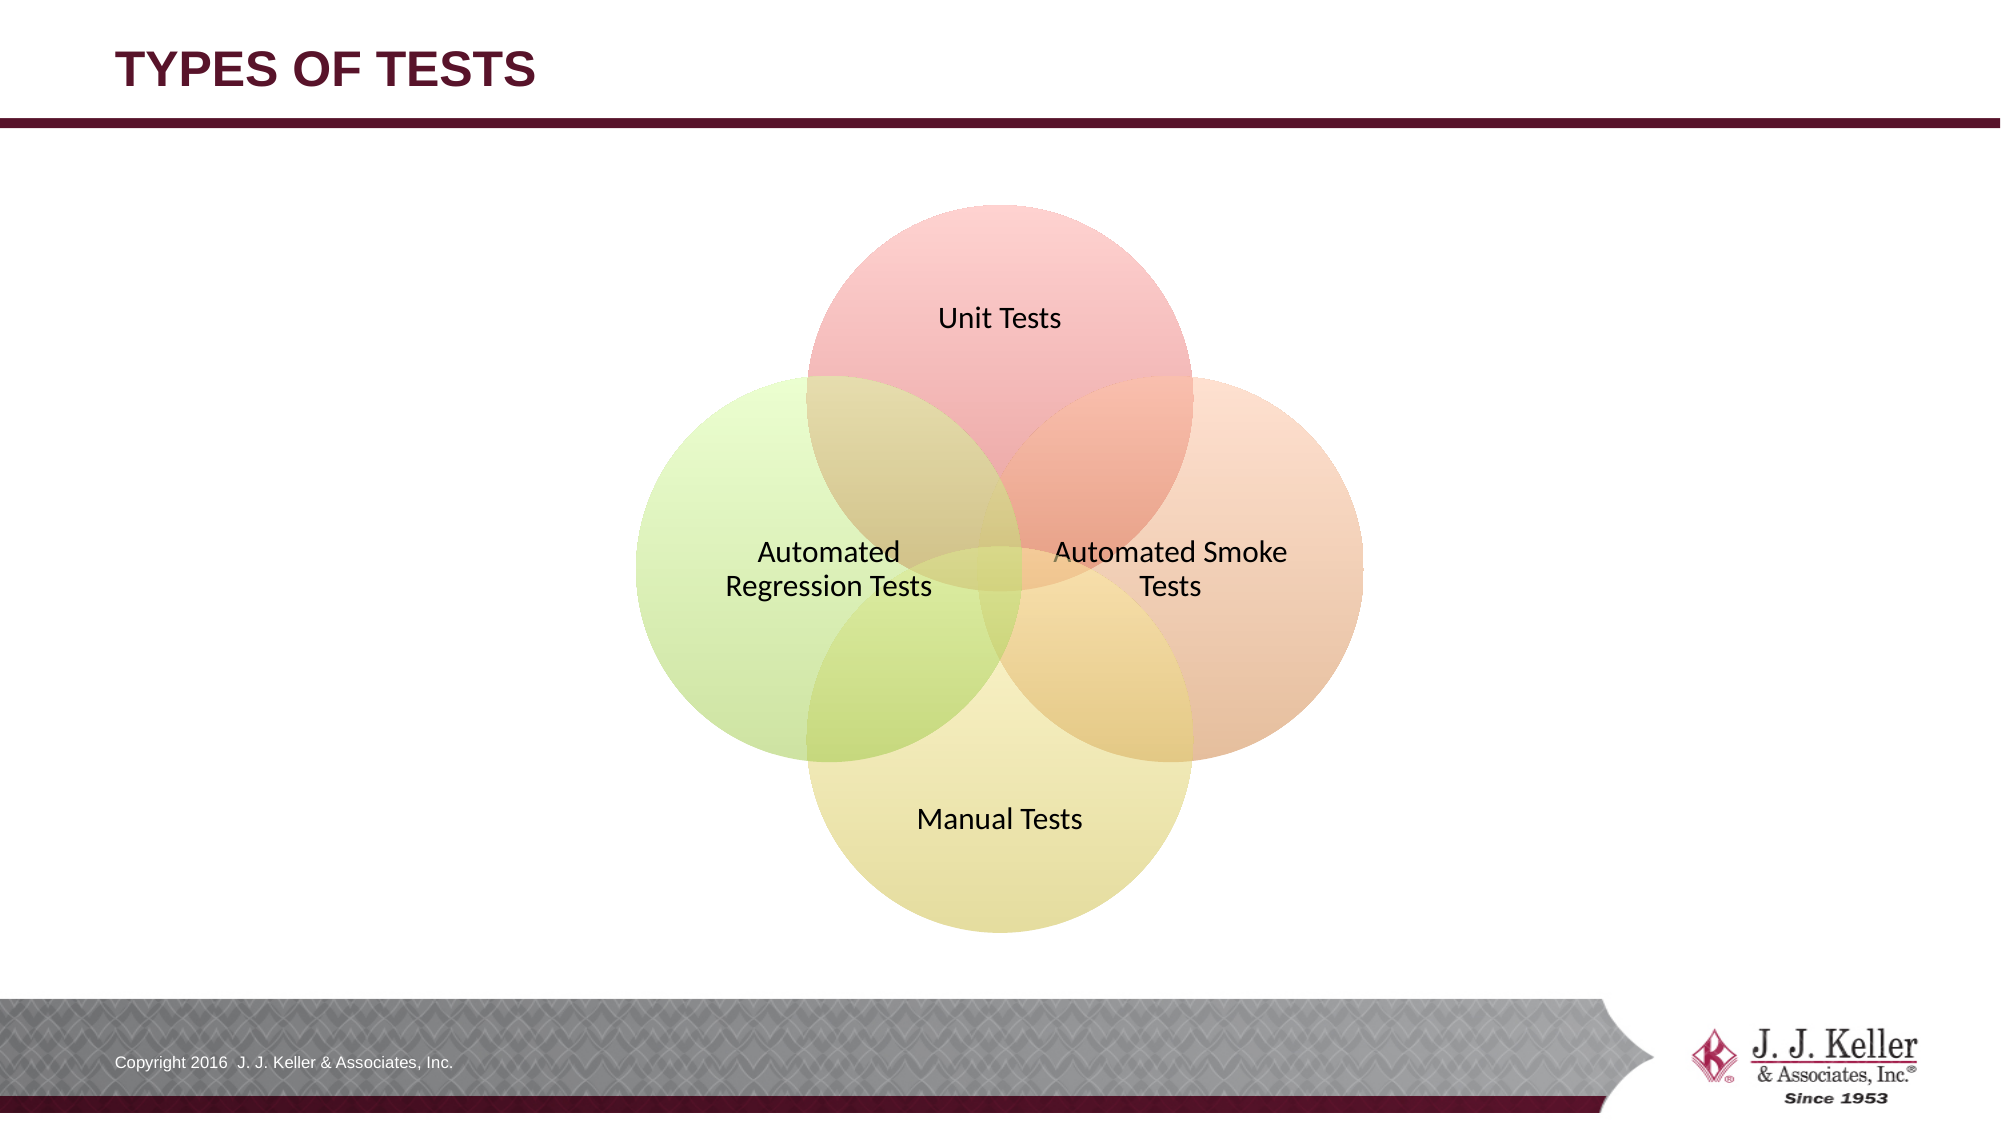

# TYPES of Tests
Unit Tests
Automated Smoke Tests
Manual Tests
Automated Regression Tests